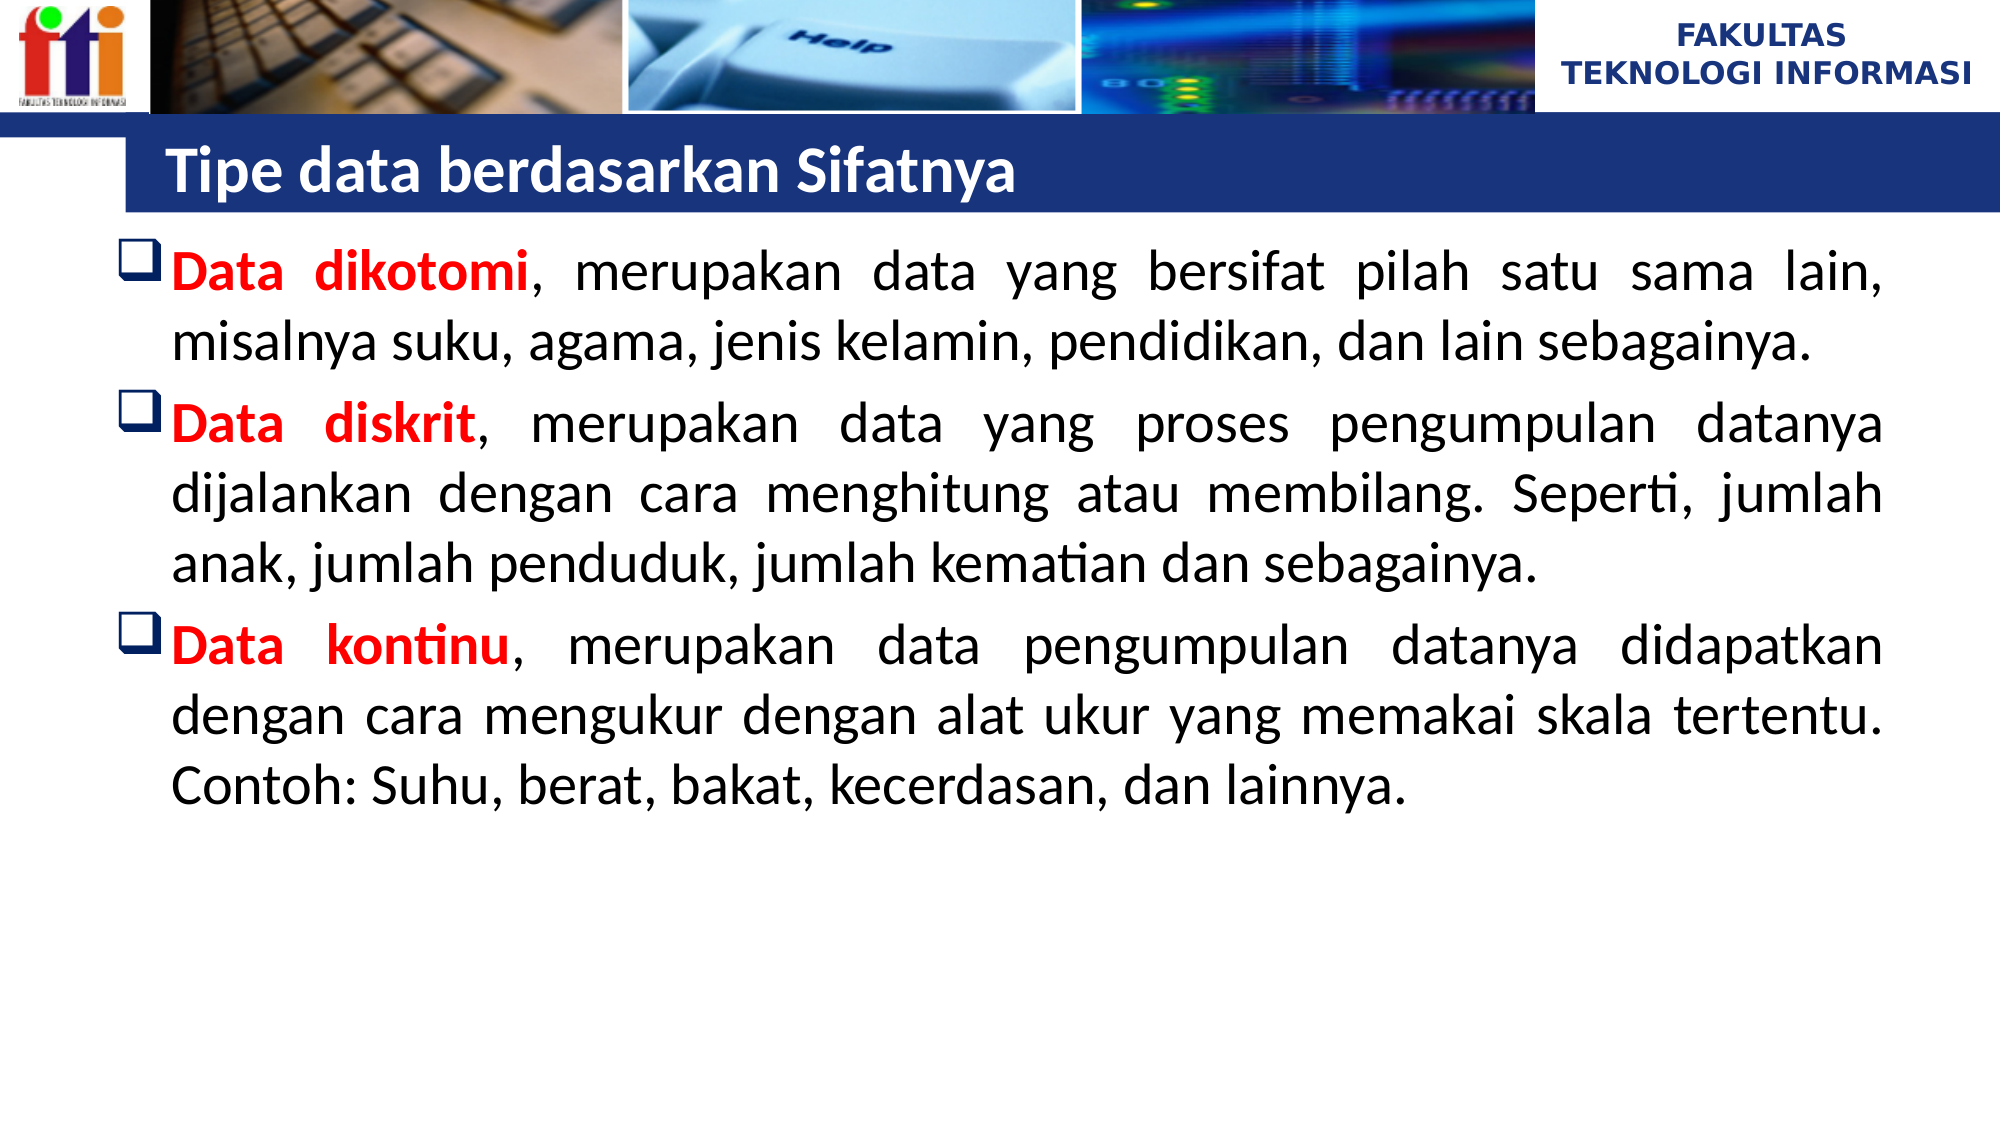

# Tipe data berdasarkan Sifatnya
Data dikotomi, merupakan data yang bersifat pilah satu sama lain, misalnya suku, agama, jenis kelamin, pendidikan, dan lain sebagainya.
Data diskrit, merupakan data yang proses pengumpulan datanya dijalankan dengan cara menghitung atau membilang. Seperti, jumlah anak, jumlah penduduk, jumlah kematian dan sebagainya.
Data kontinu, merupakan data pengumpulan datanya didapatkan dengan cara mengukur dengan alat ukur yang memakai skala tertentu. Contoh: Suhu, berat, bakat, kecerdasan, dan lainnya.